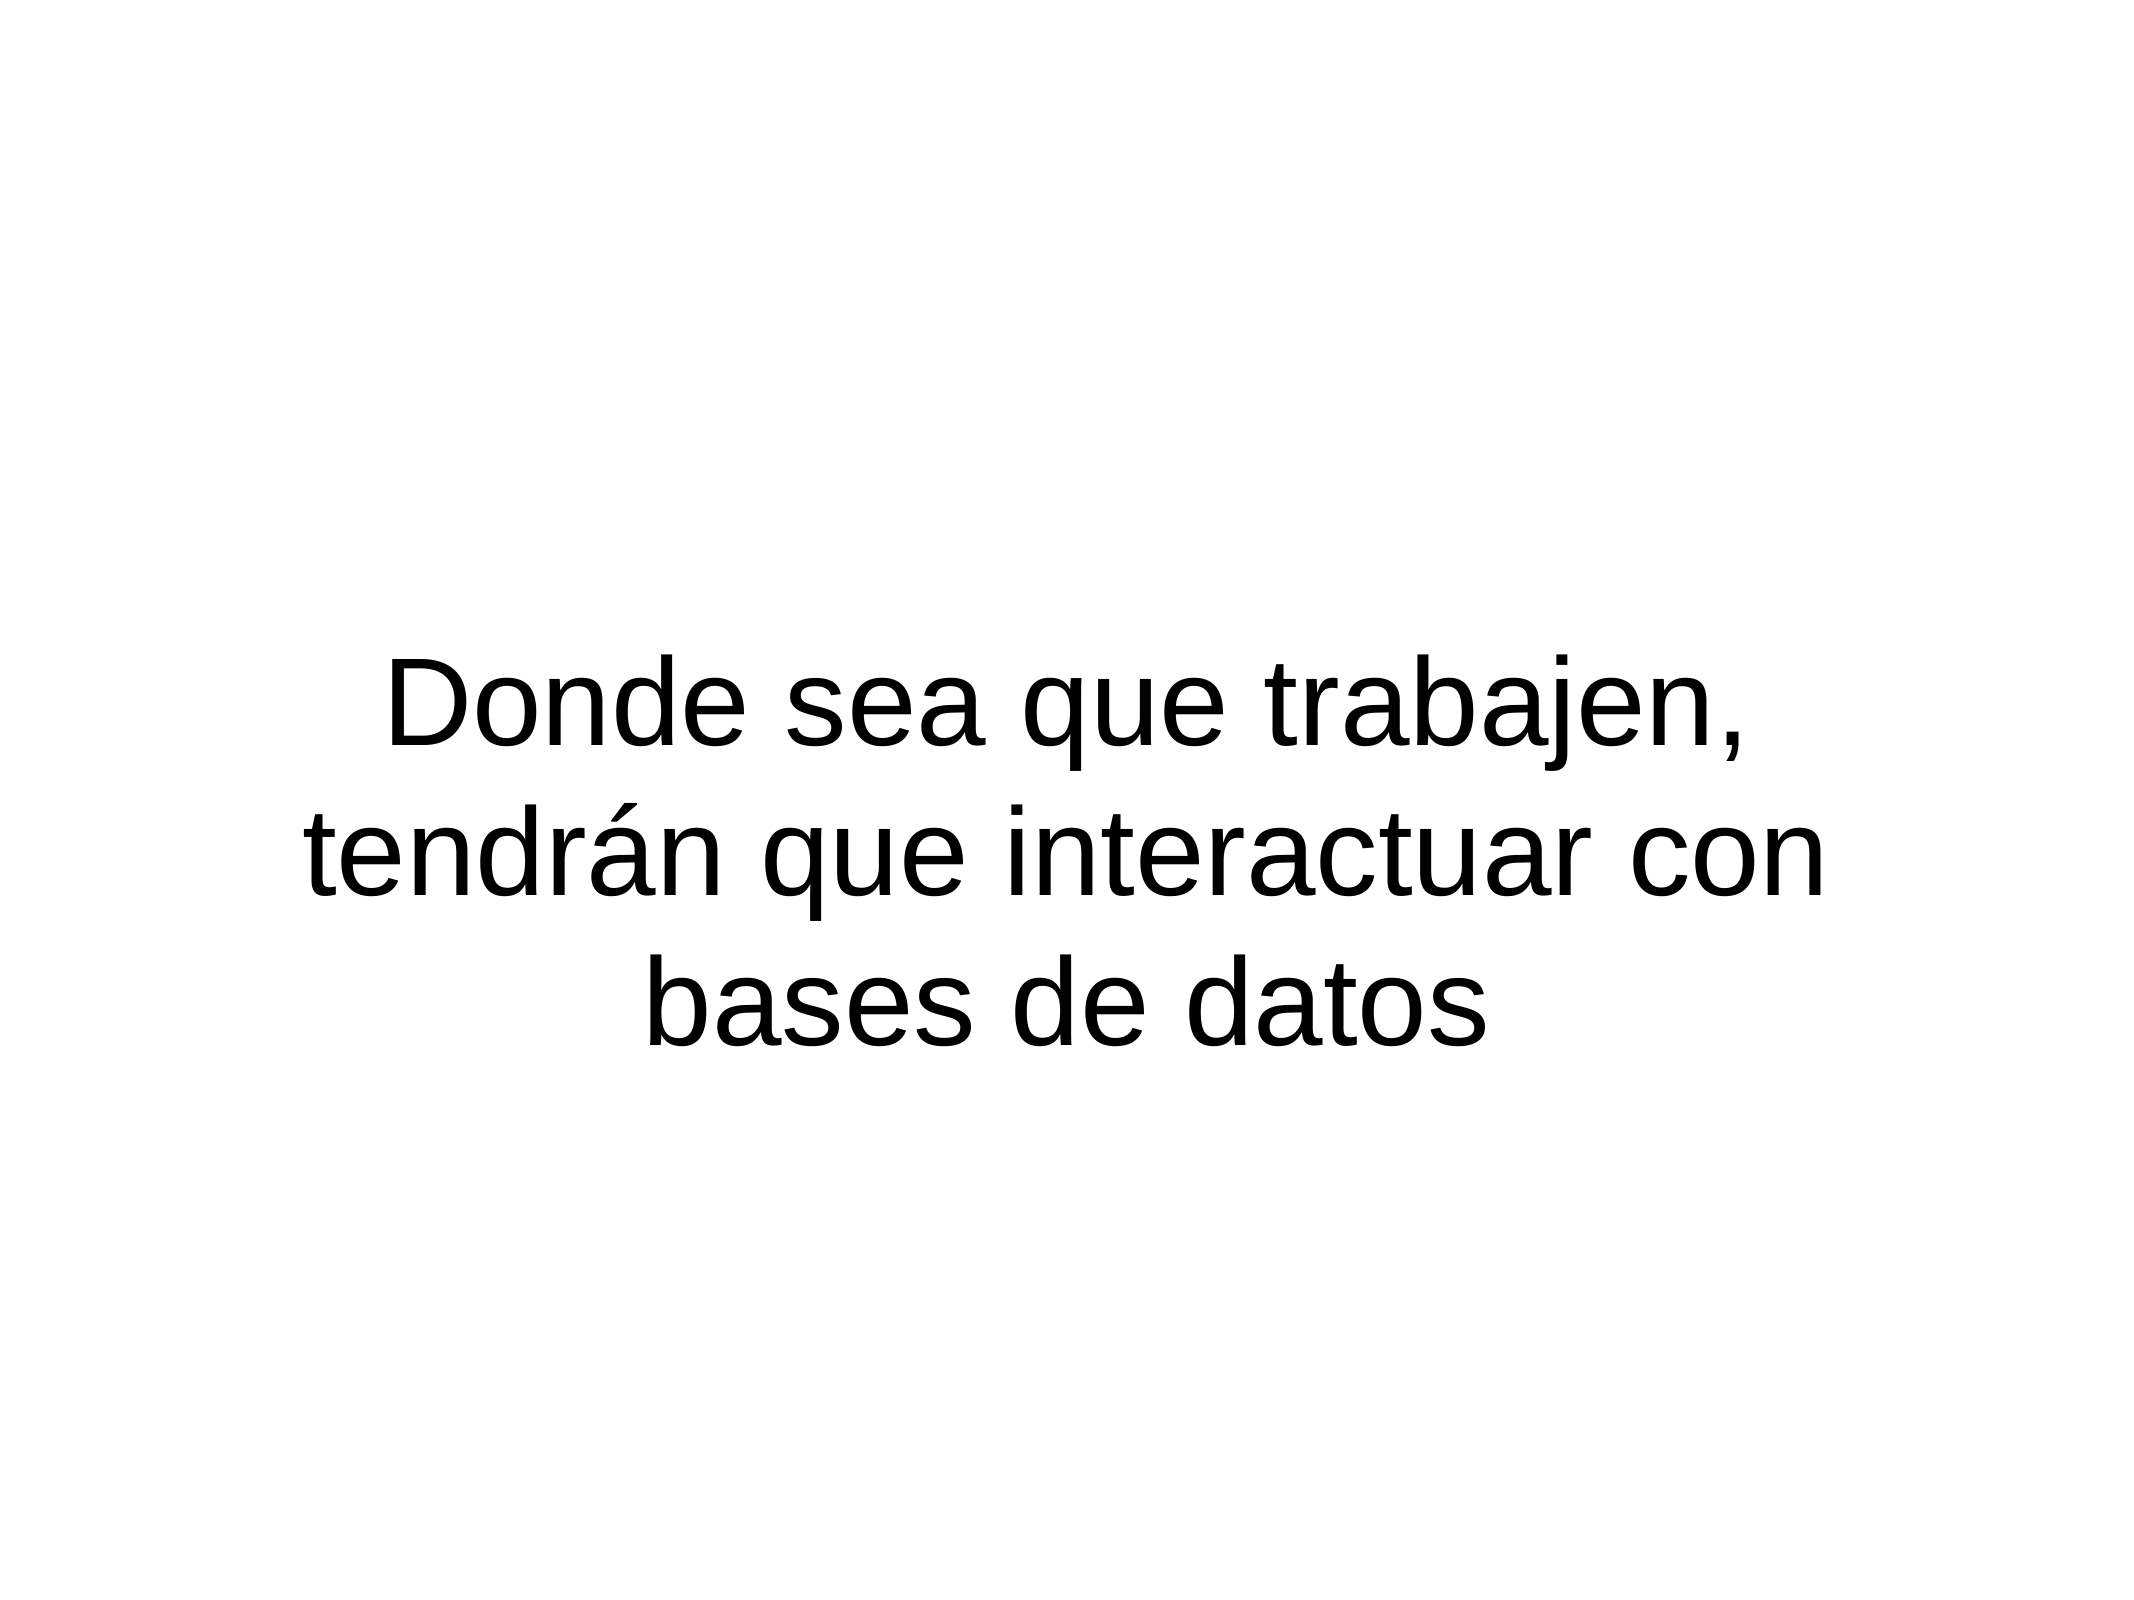

# Donde sea que trabajen, tendrán que interactuar con bases de datos